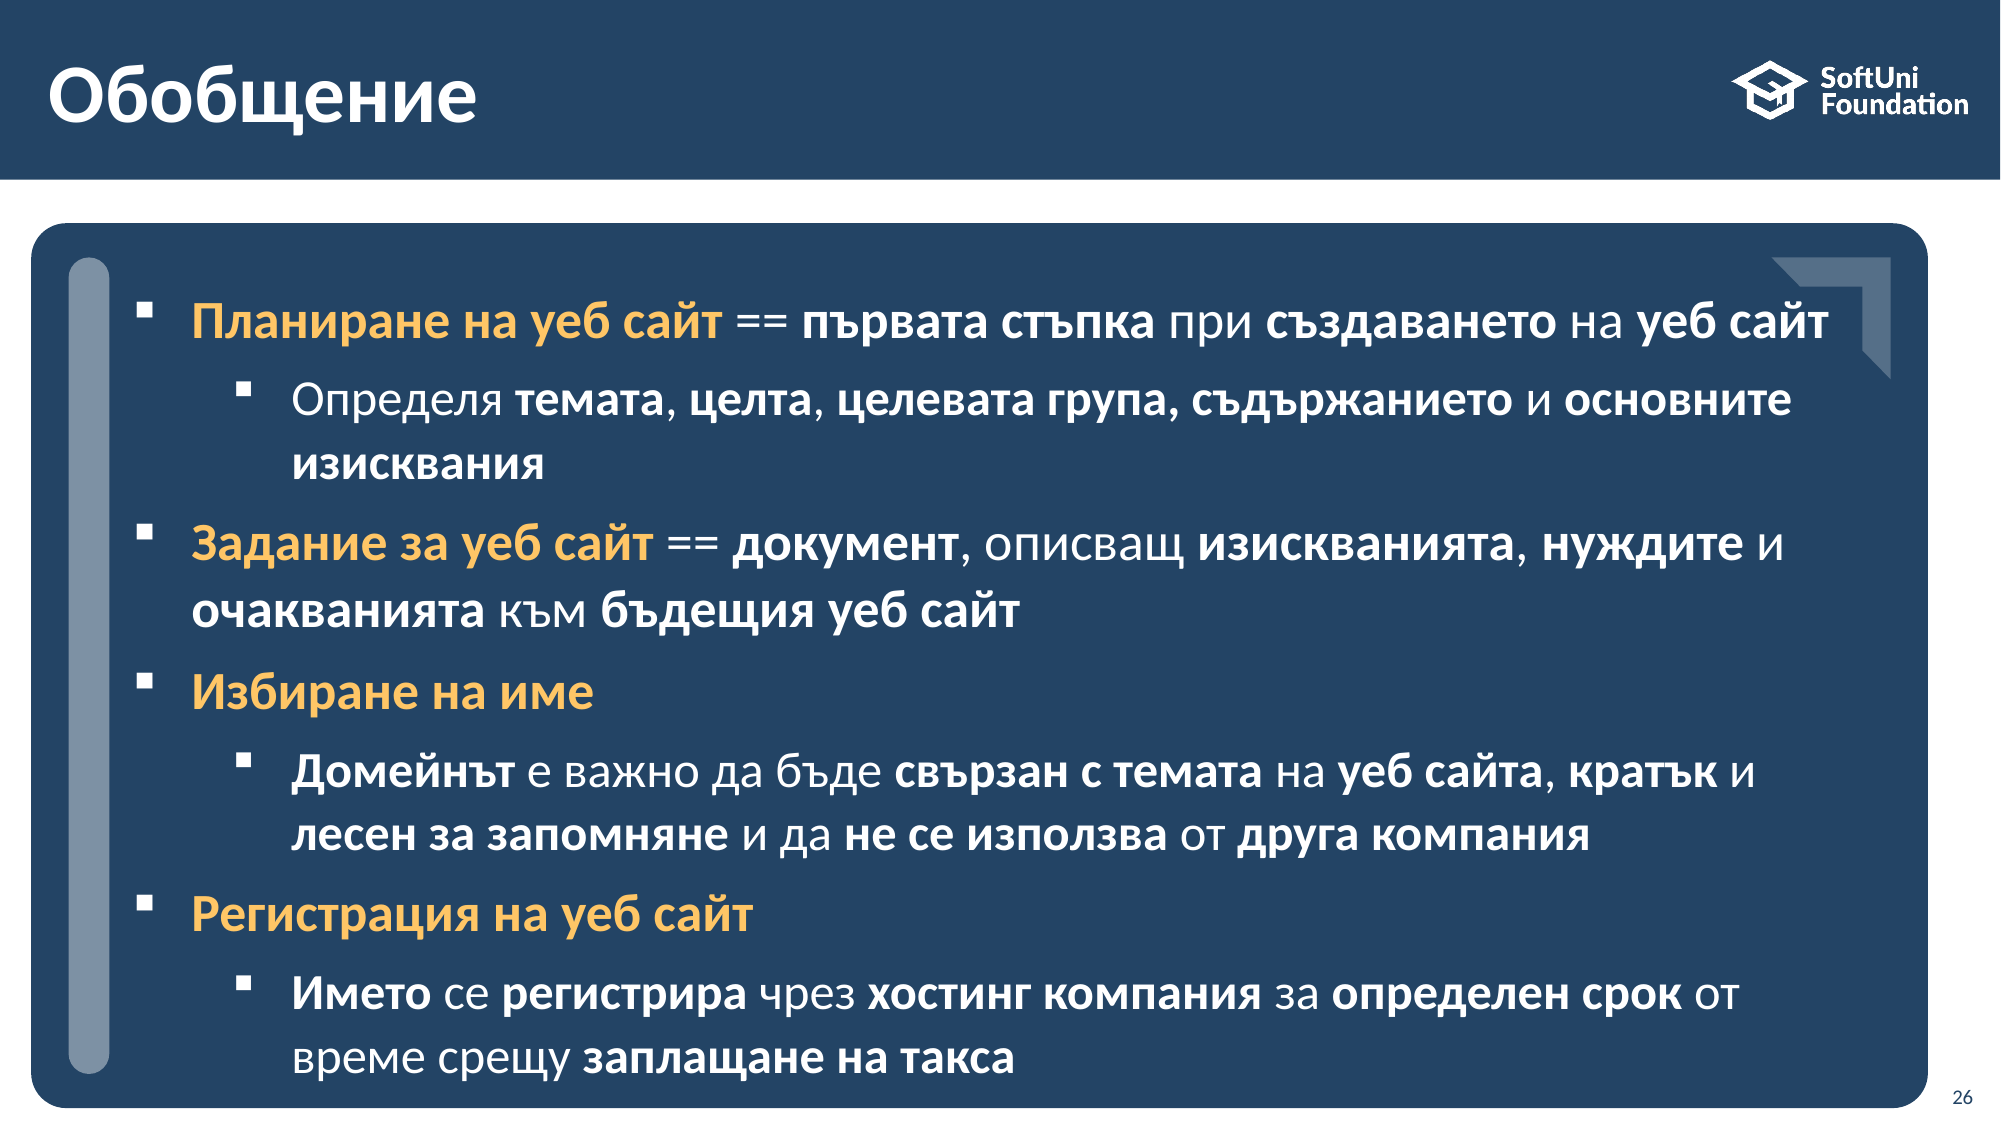

# Обобщение

Планиране на уеб сайт == първата стъпка при създаването на уеб сайт
Определя темата, целта, целевата група, съдържанието и основните изисквания
Задание за уеб сайт == документ, описващ изискванията, нуждите и очакванията към бъдещия уеб сайт
Избиране на име
Домейнът е важно да бъде свързан с темата на уеб сайта, кратък и лесен за запомняне и да не се използва от друга компания
Регистрация на уеб сайт
Името се регистрира чрез хостинг компания за определен срок от време срещу заплащане на такса

26